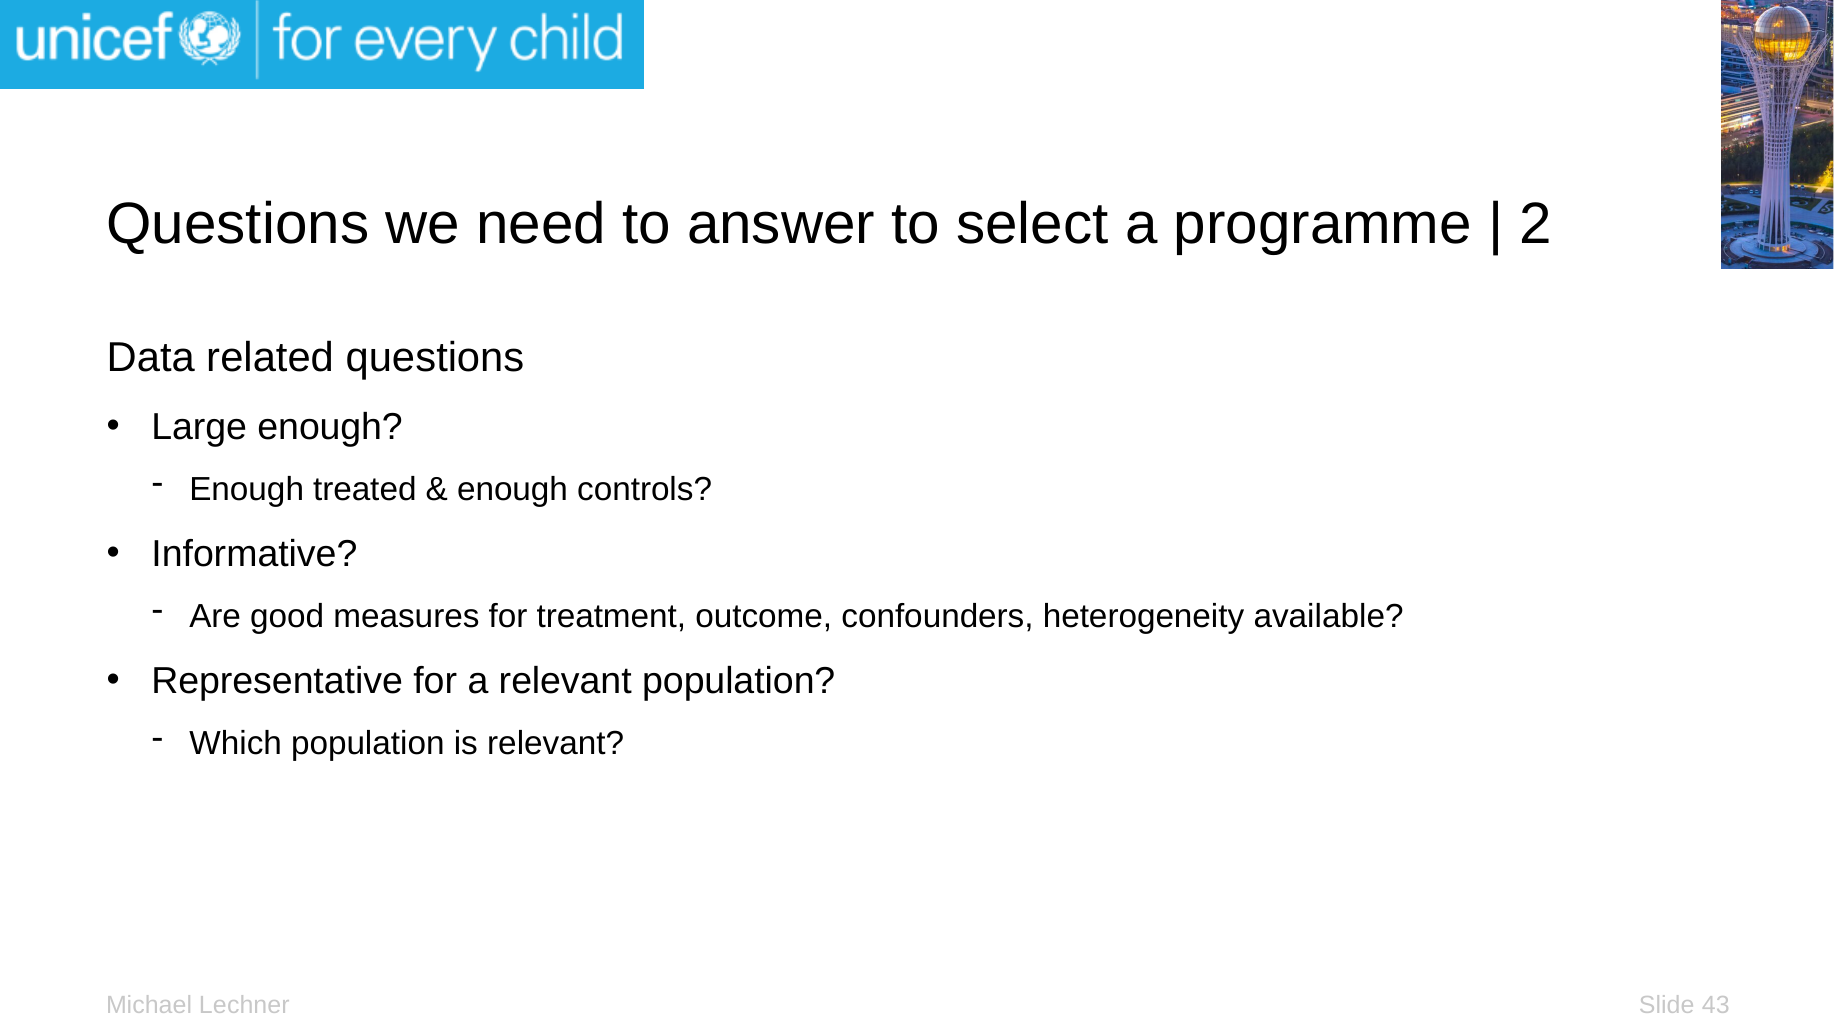

# Questions we need to answer to select a programme | 2
Data related questions
Large enough?
Enough treated & enough controls?
Informative?
Are good measures for treatment, outcome, confounders, heterogeneity available?
Representative for a relevant population?
Which population is relevant?

Slide 43
Michael Lechner